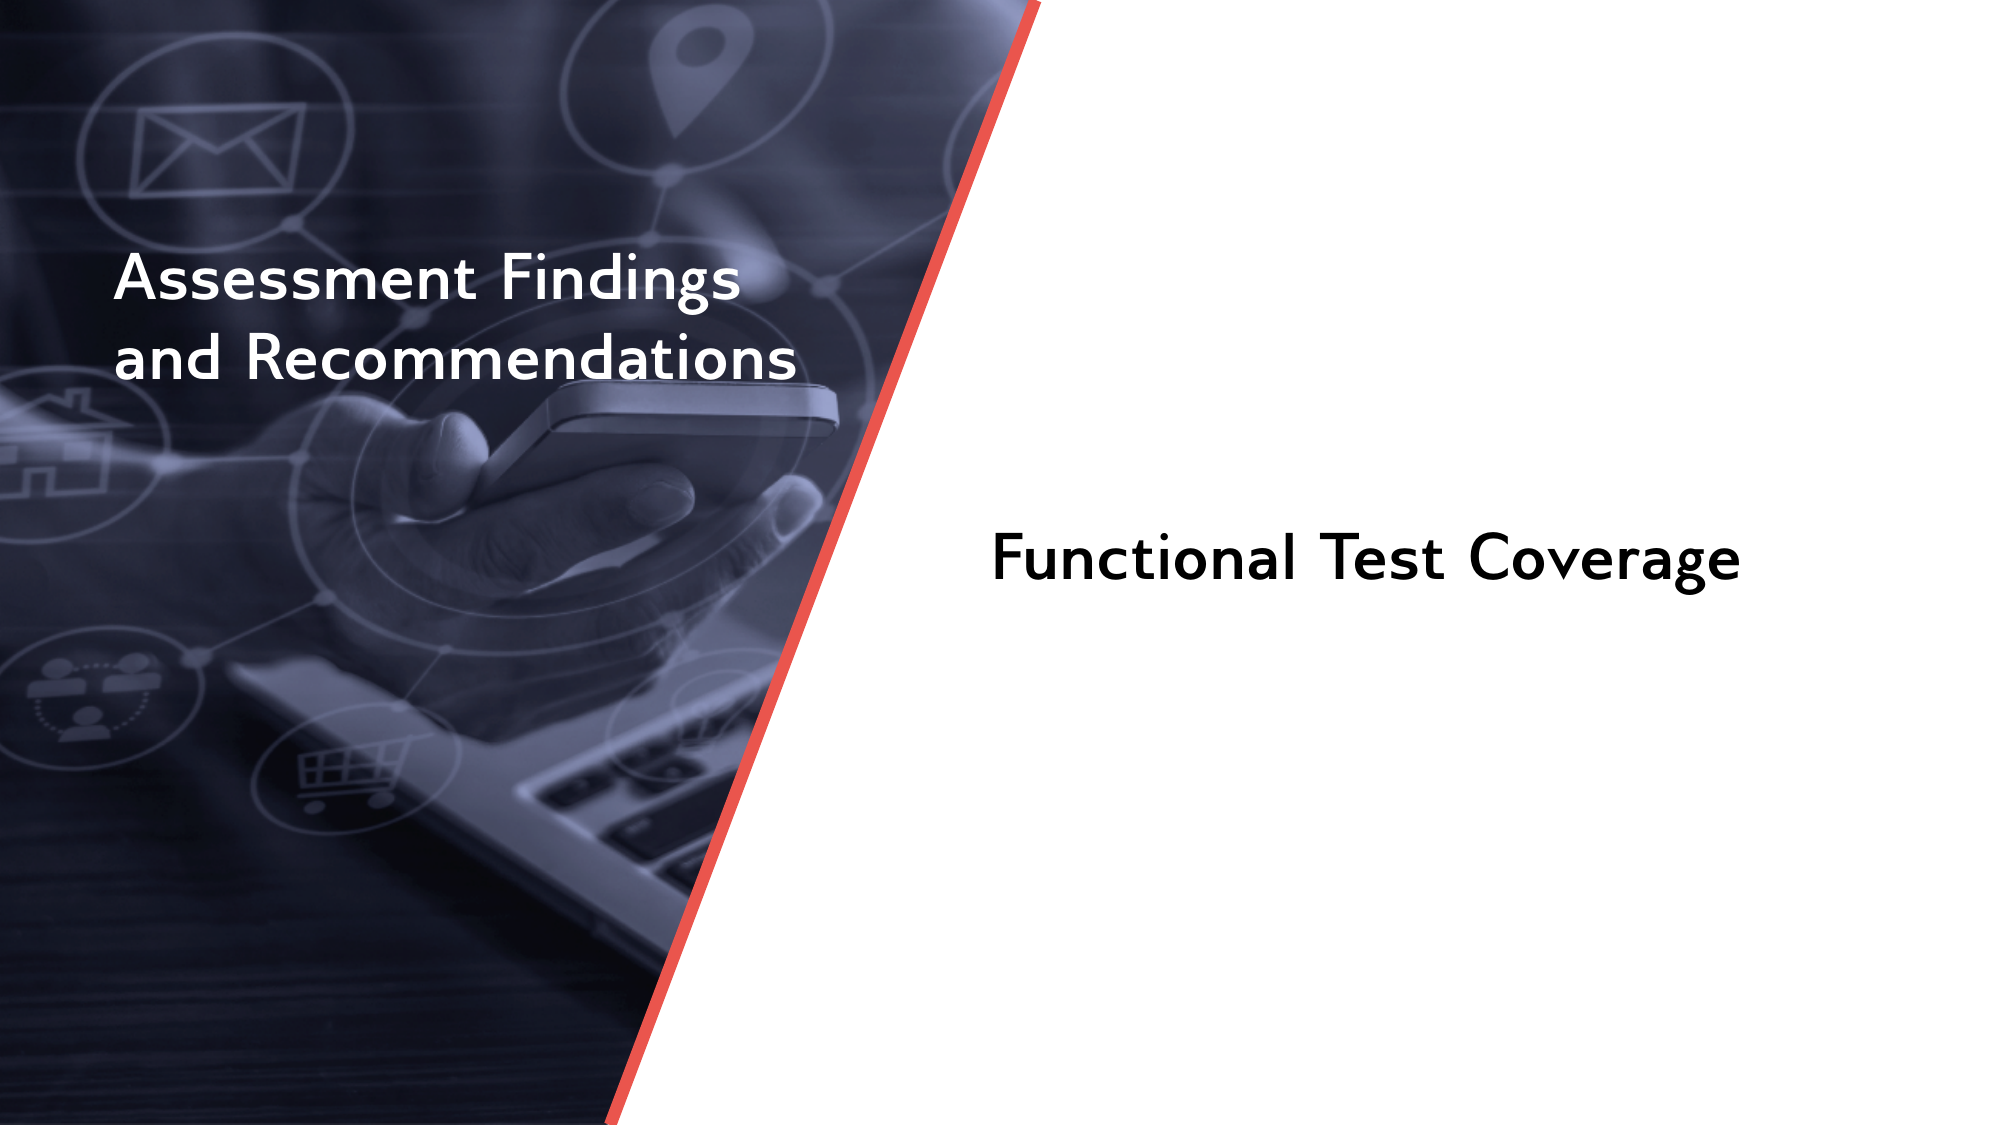

# Assessment Findings and Recommendations
Functional Test Coverage